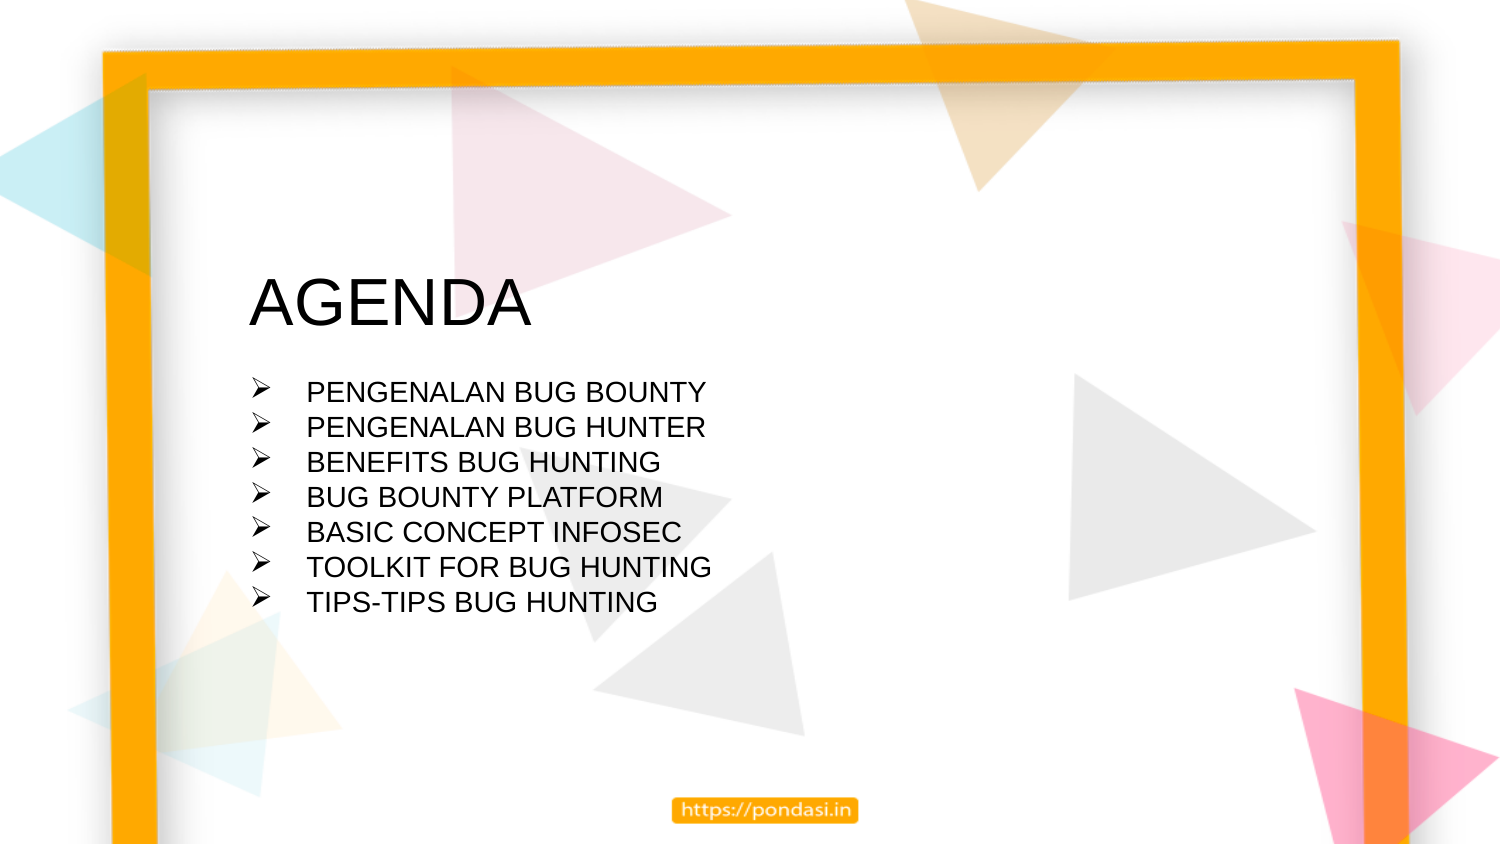

AGENDA

PENGENALAN BUG BOUNTY
PENGENALAN BUG HUNTER
BENEFITS BUG HUNTING
BUG BOUNTY PLATFORM
BASIC CONCEPT INFOSEC
TOOLKIT FOR BUG HUNTING
TIPS-TIPS BUG HUNTING